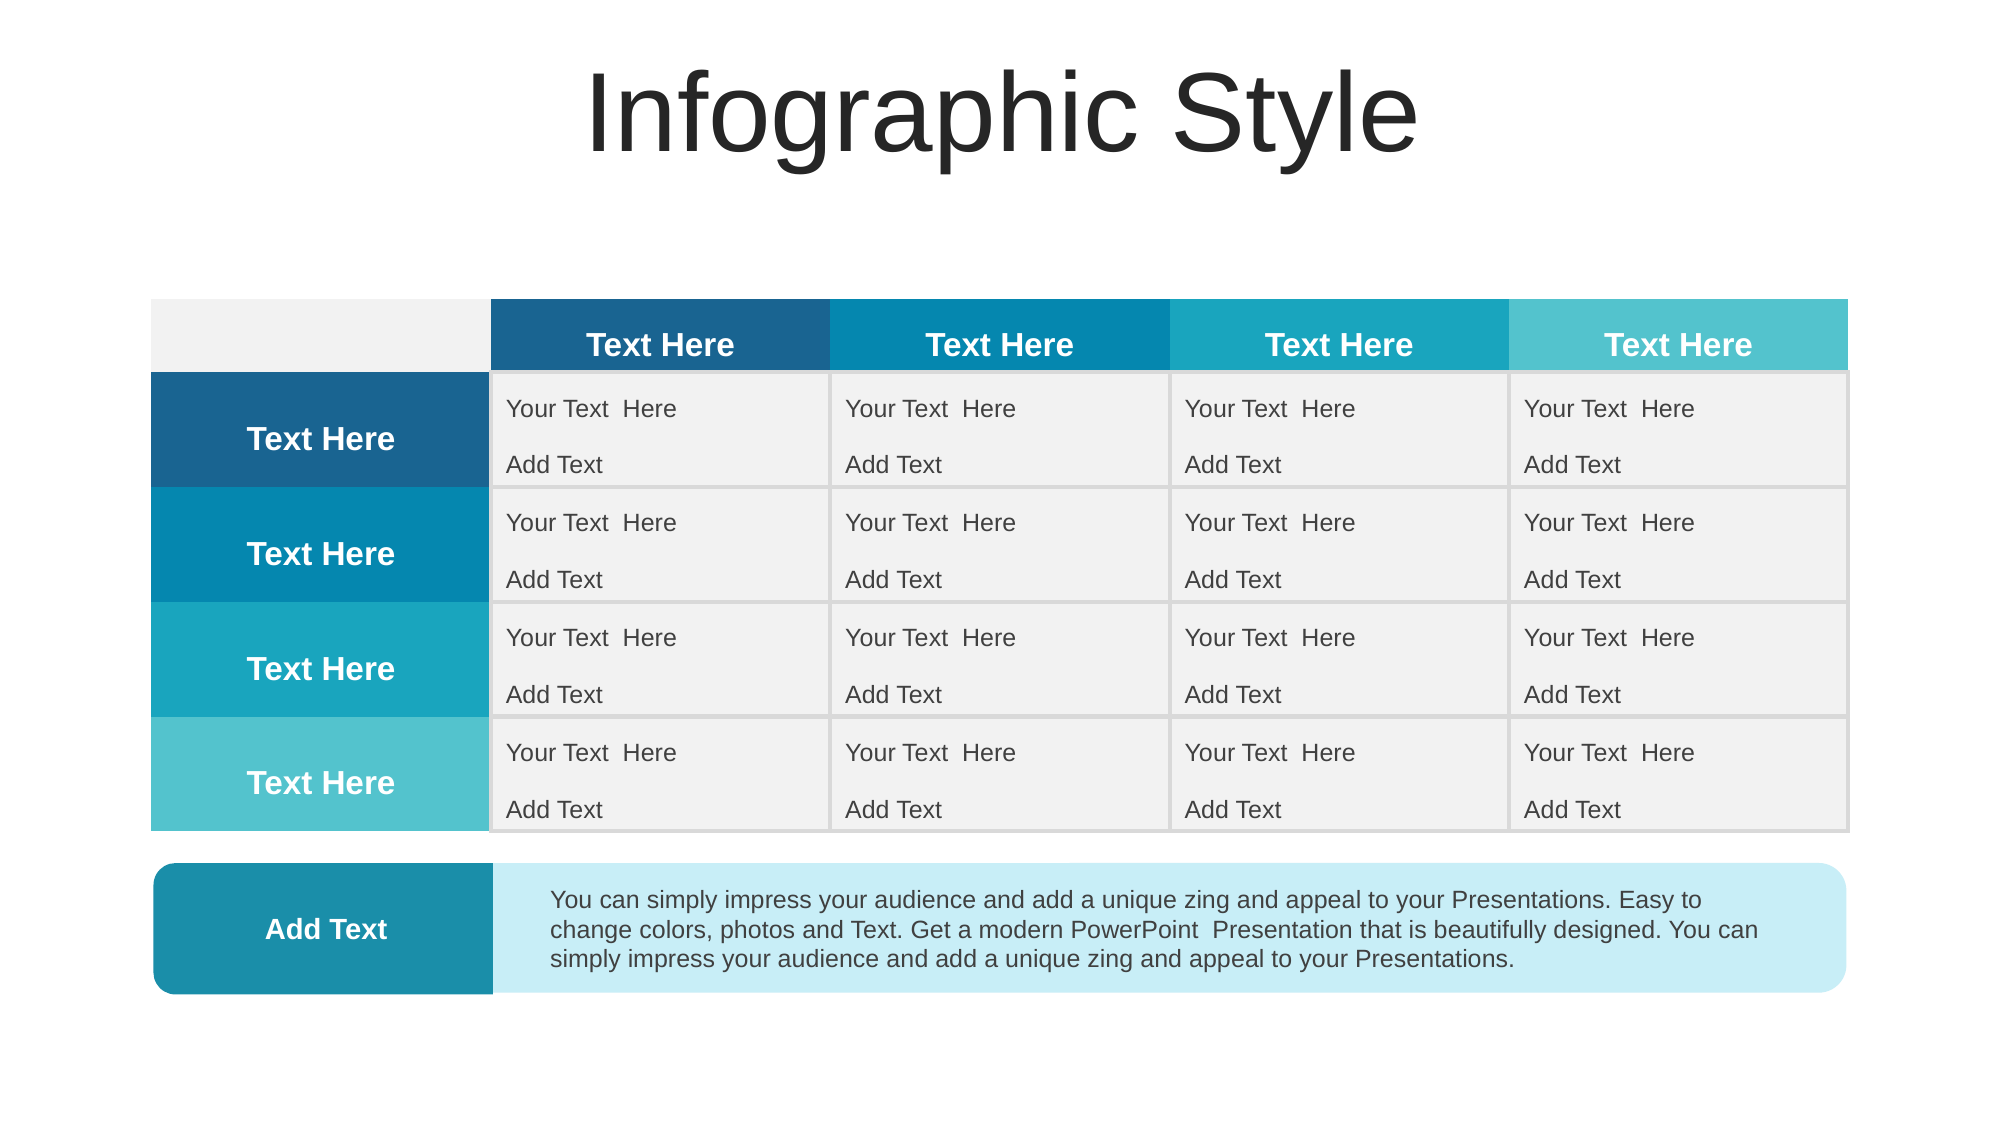

Infographic Style
|  | Text Here | Text Here | Text Here | Text Here |
| --- | --- | --- | --- | --- |
| Text Here | Your Text Here | Your Text Here | Your Text Here | Your Text Here |
|  | Add Text | Add Text | Add Text | Add Text |
| Text Here | Your Text Here | Your Text Here | Your Text Here | Your Text Here |
|  | Add Text | Add Text | Add Text | Add Text |
| Text Here | Your Text Here | Your Text Here | Your Text Here | Your Text Here |
|  | Add Text | Add Text | Add Text | Add Text |
| Text Here | Your Text Here | Your Text Here | Your Text Here | Your Text Here |
|  | Add Text | Add Text | Add Text | Add Text |

You can simply impress your audience and add a unique zing and appeal to your Presentations. Easy to change colors, photos and Text. Get a modern PowerPoint  Presentation that is beautifully designed. You can simply impress your audience and add a unique zing and appeal to your Presentations.
Add Text